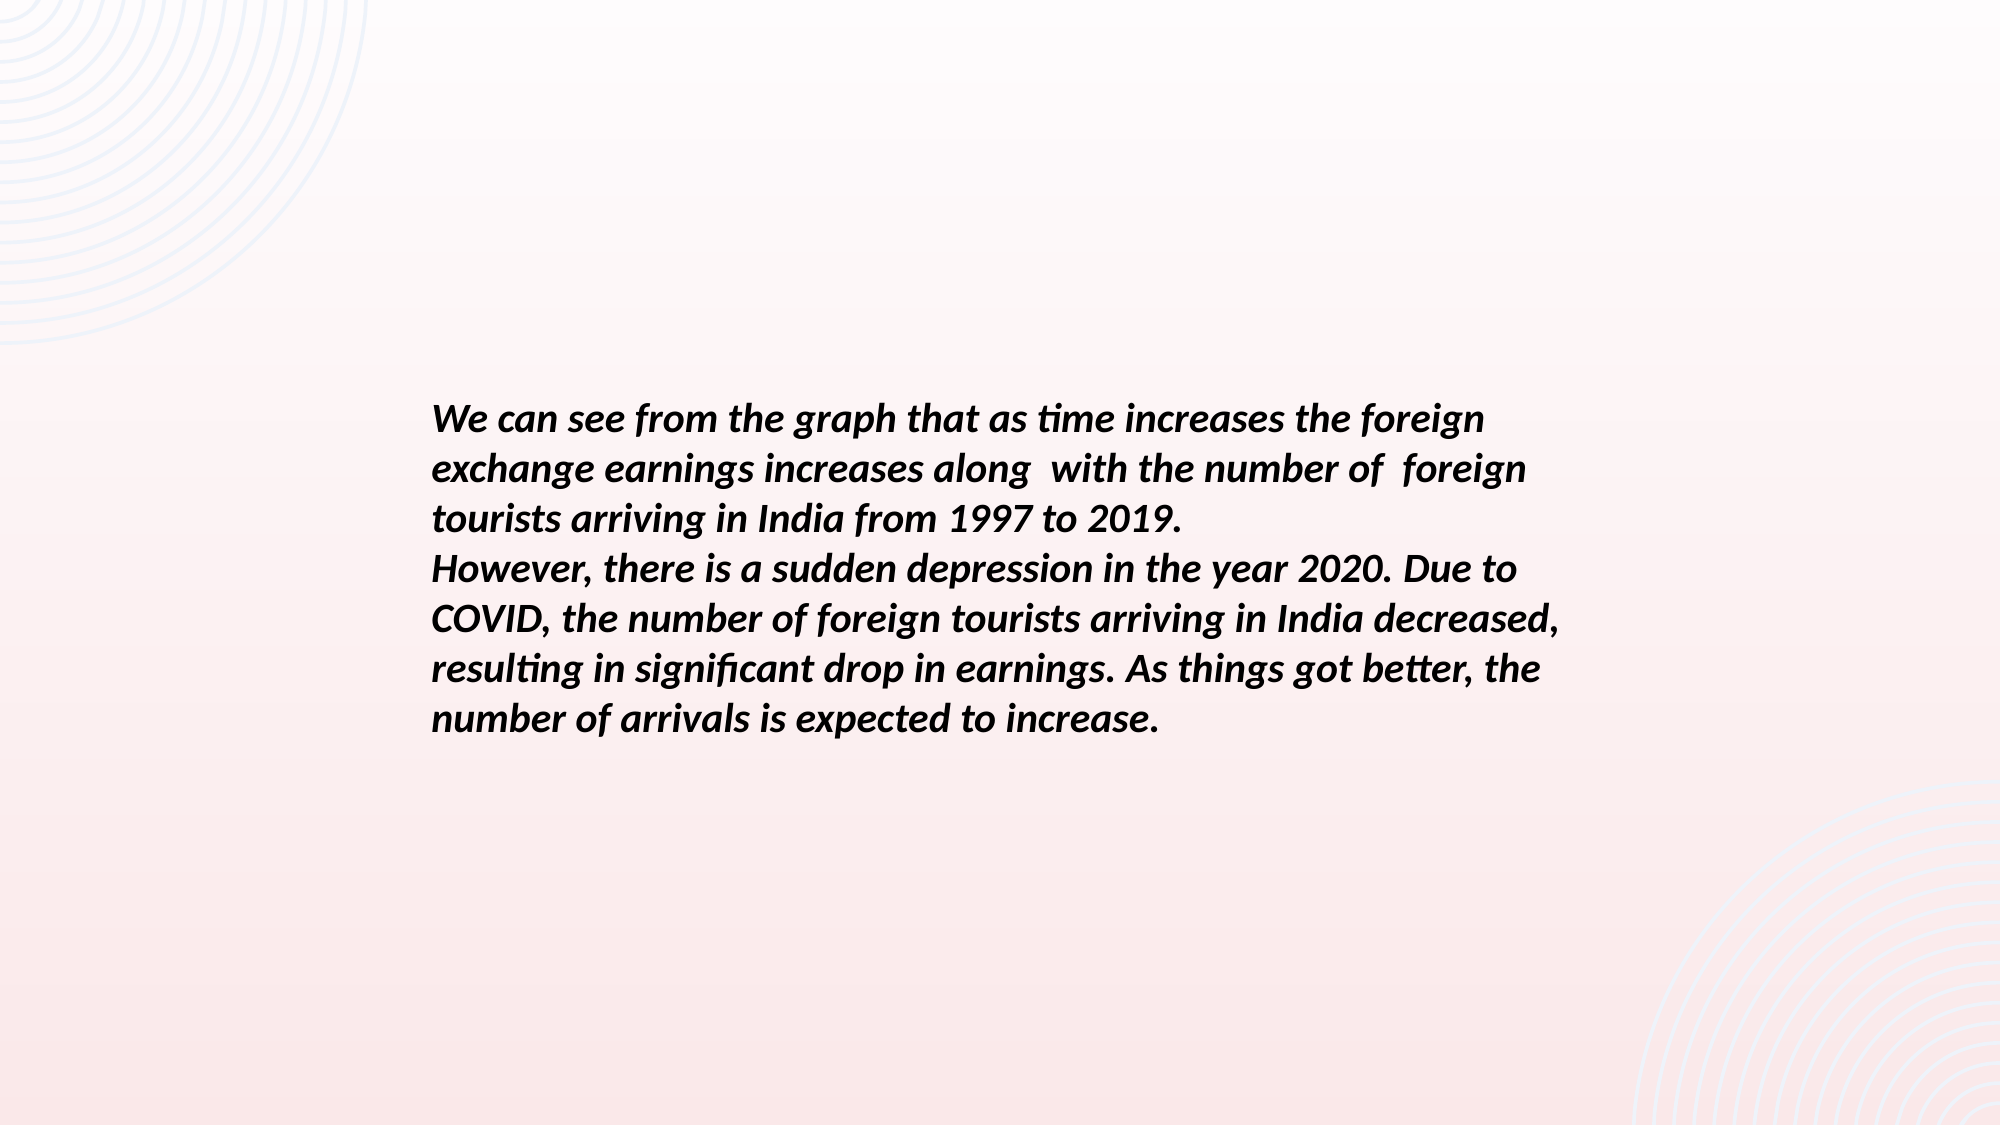

We can see from the graph that as time increases the foreign exchange earnings increases along  with the number of  foreign tourists arriving in India from 1997 to 2019.
However, there is a sudden depression in the year 2020. Due to COVID, the number of foreign tourists arriving in India decreased, resulting in significant drop in earnings. As things got better, the number of arrivals is expected to increase.